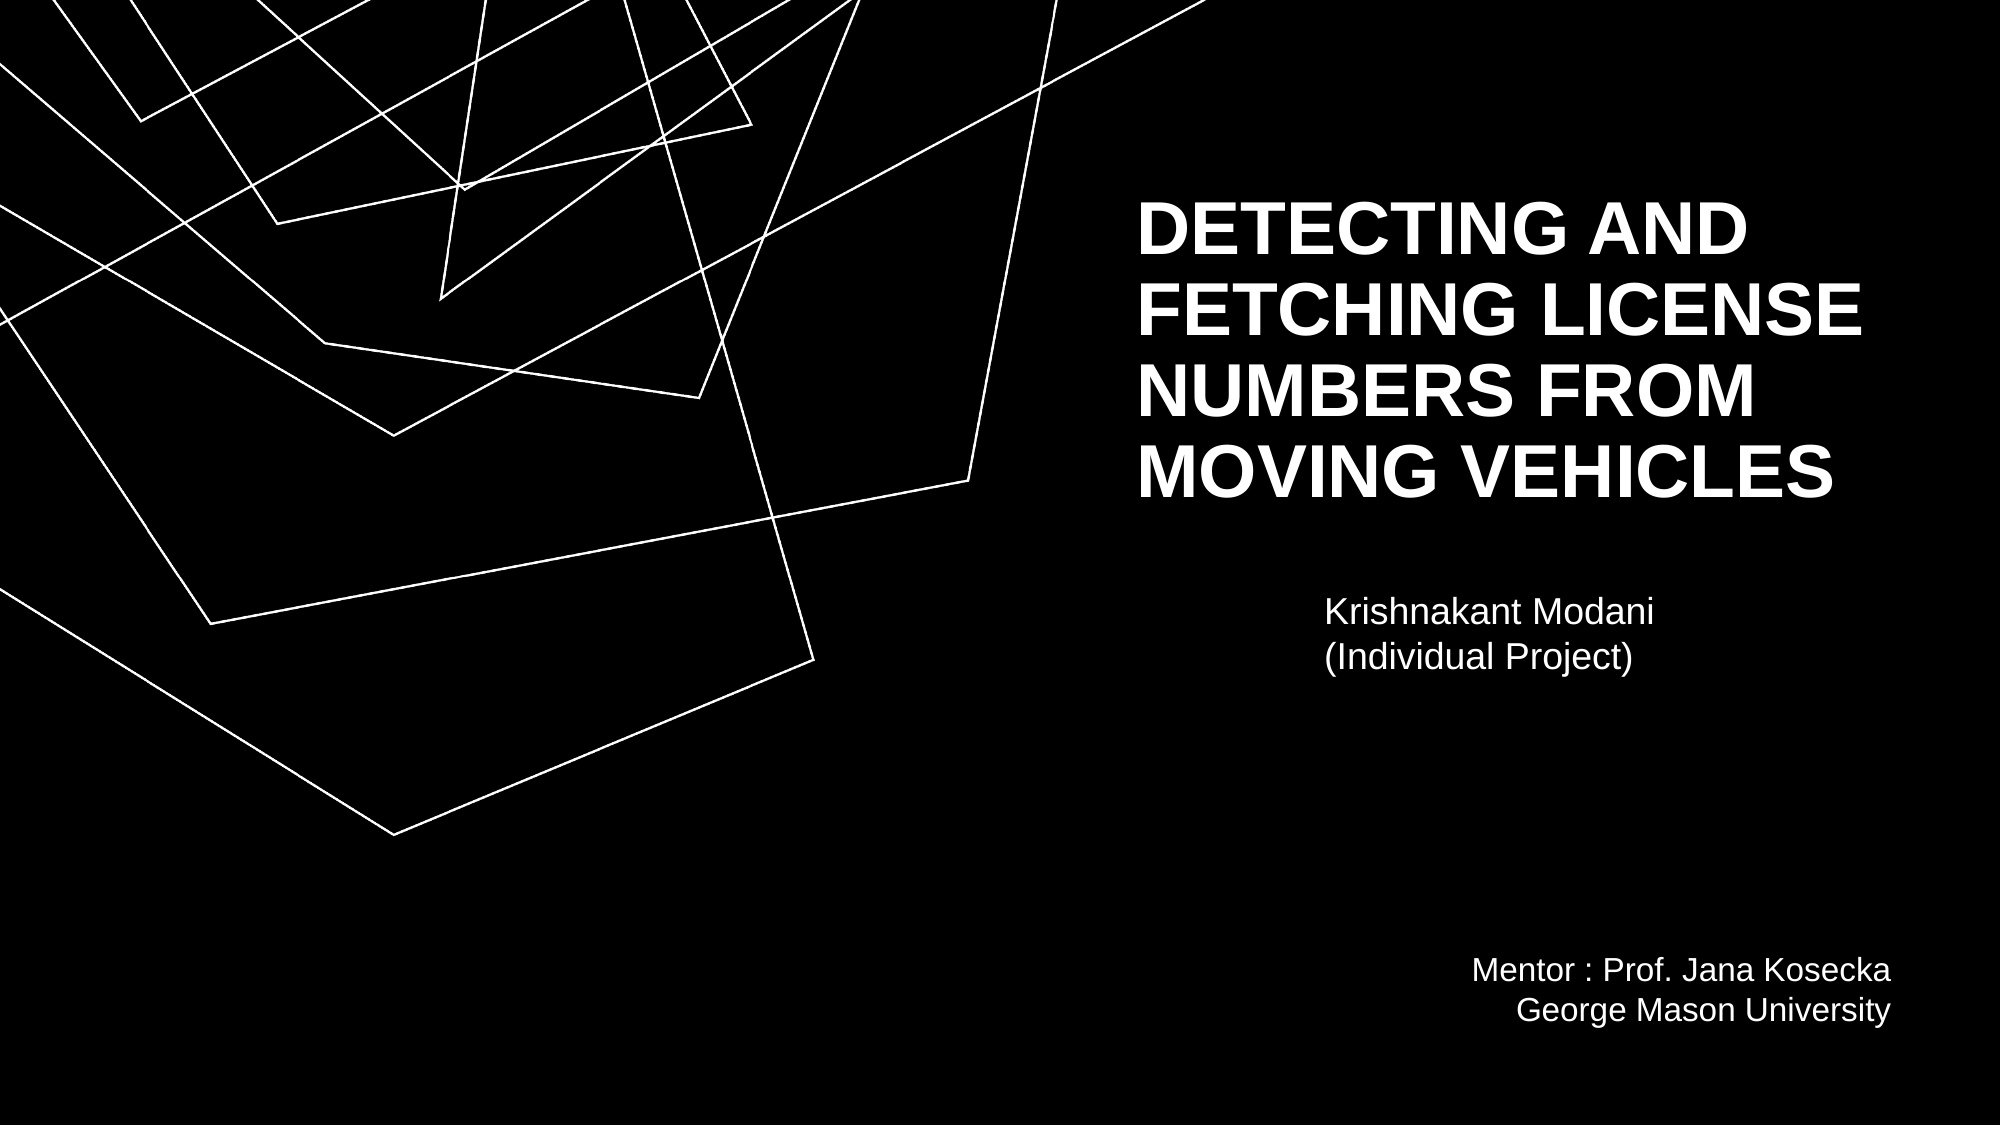

# Detecting and Fetching License numbers from moving vehicles
Krishnakant Modani
(Individual Project)

Mentor : Prof. Jana Kosecka
George Mason University